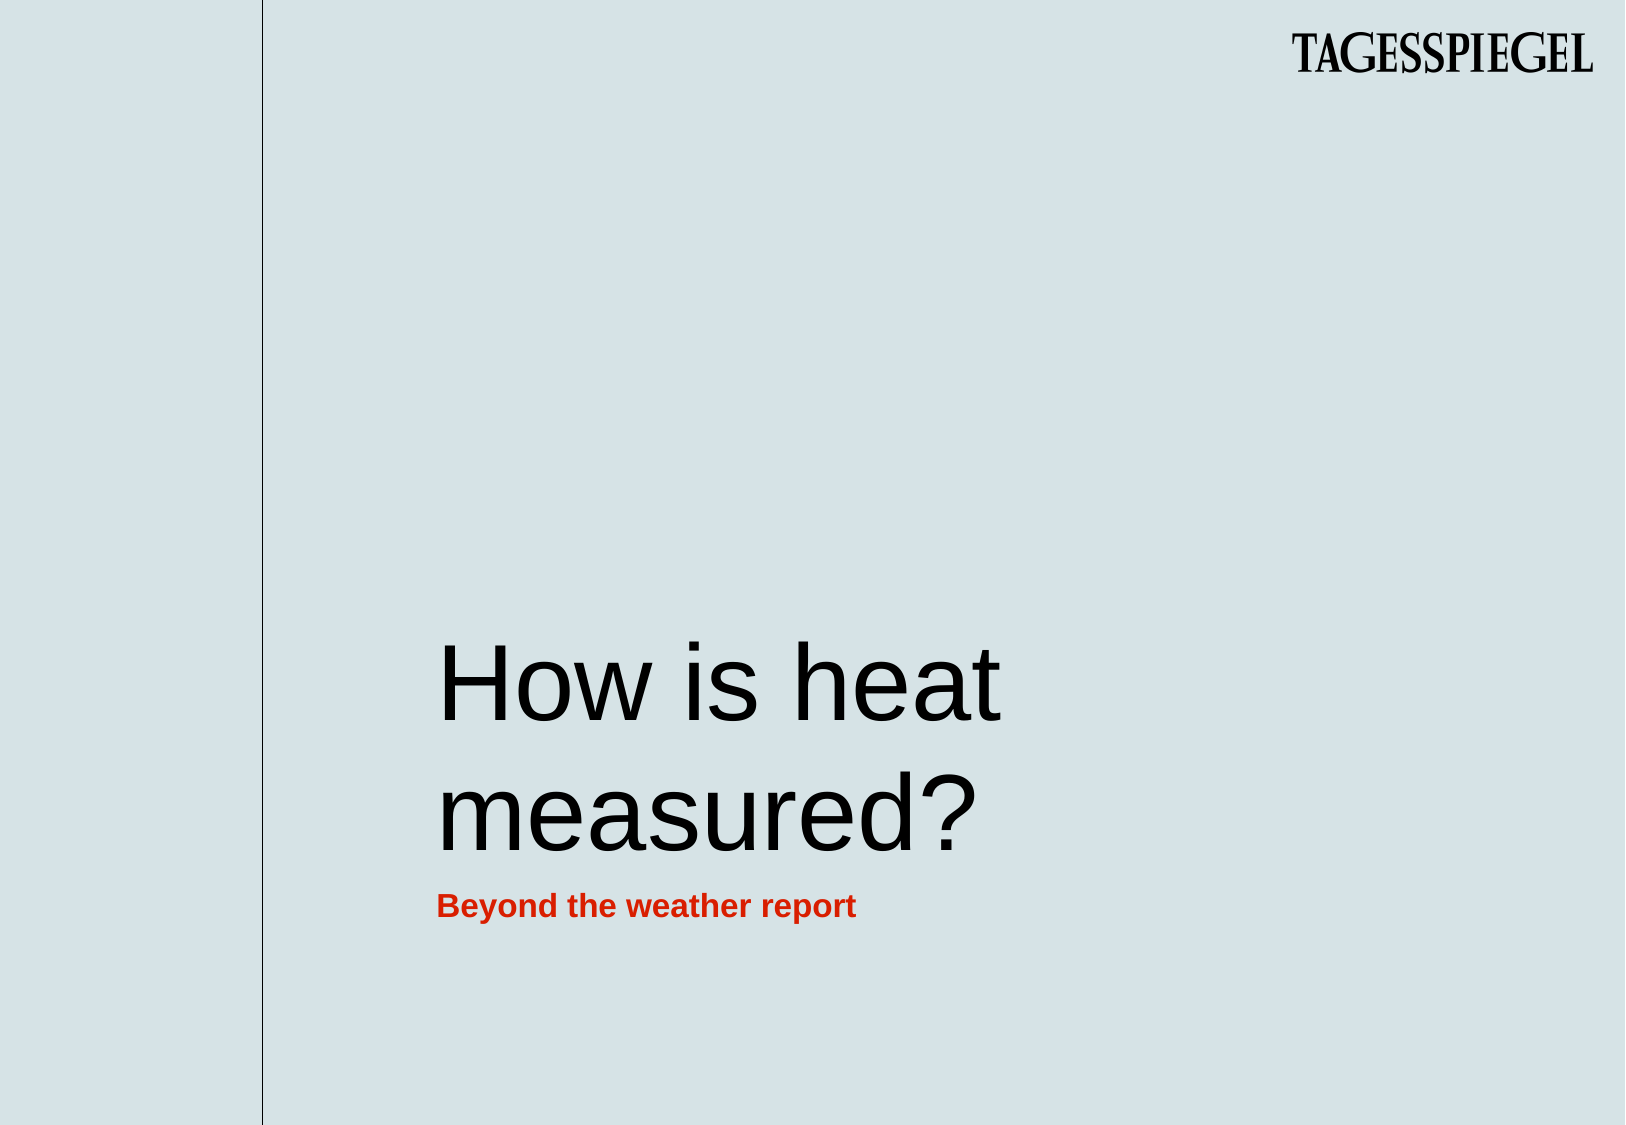

# How is heat measured?
Beyond the weather report